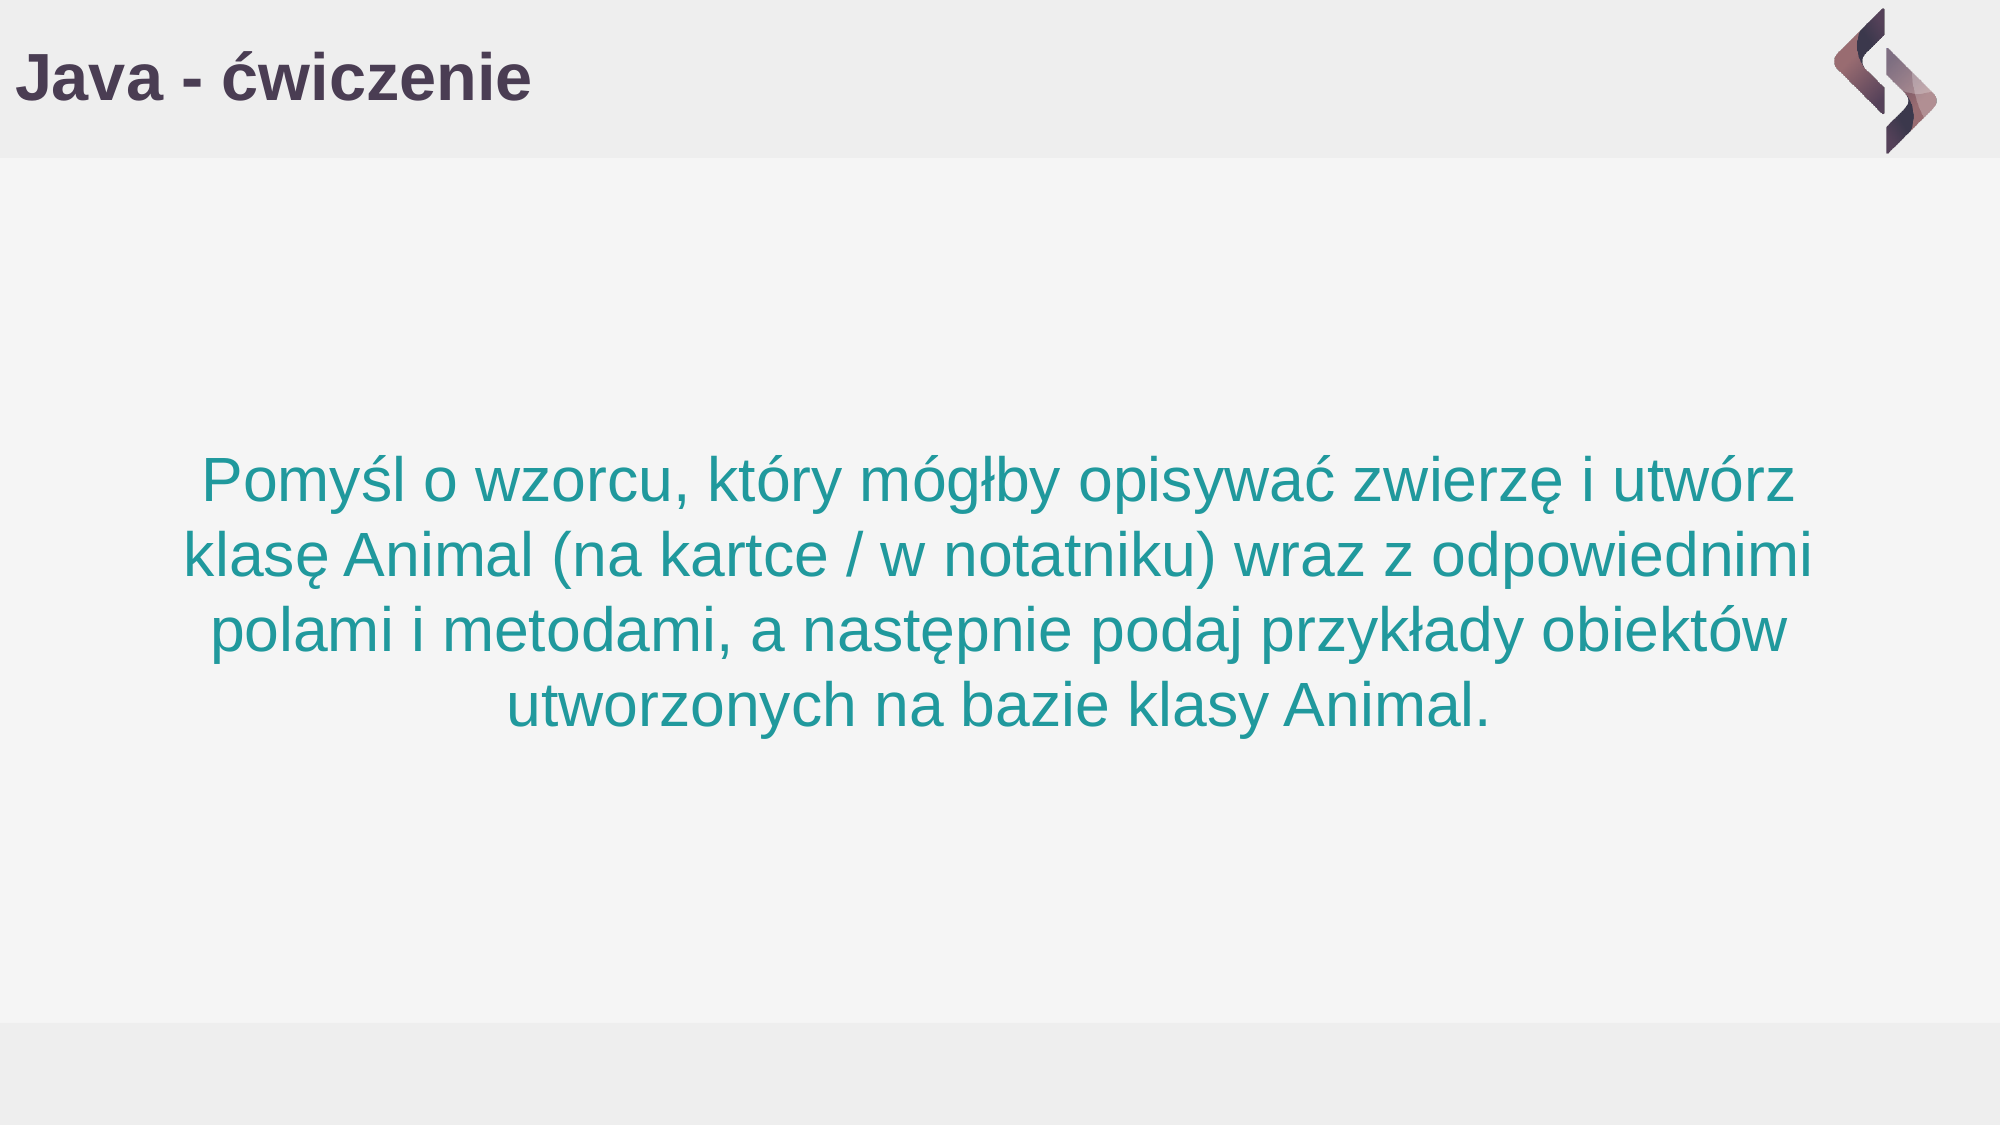

# Java - ćwiczenie
Pomyśl o wzorcu, który mógłby opisywać zwierzę i utwórz klasę Animal (na kartce / w notatniku) wraz z odpowiednimi polami i metodami, a następnie podaj przykłady obiektów utworzonych na bazie klasy Animal.